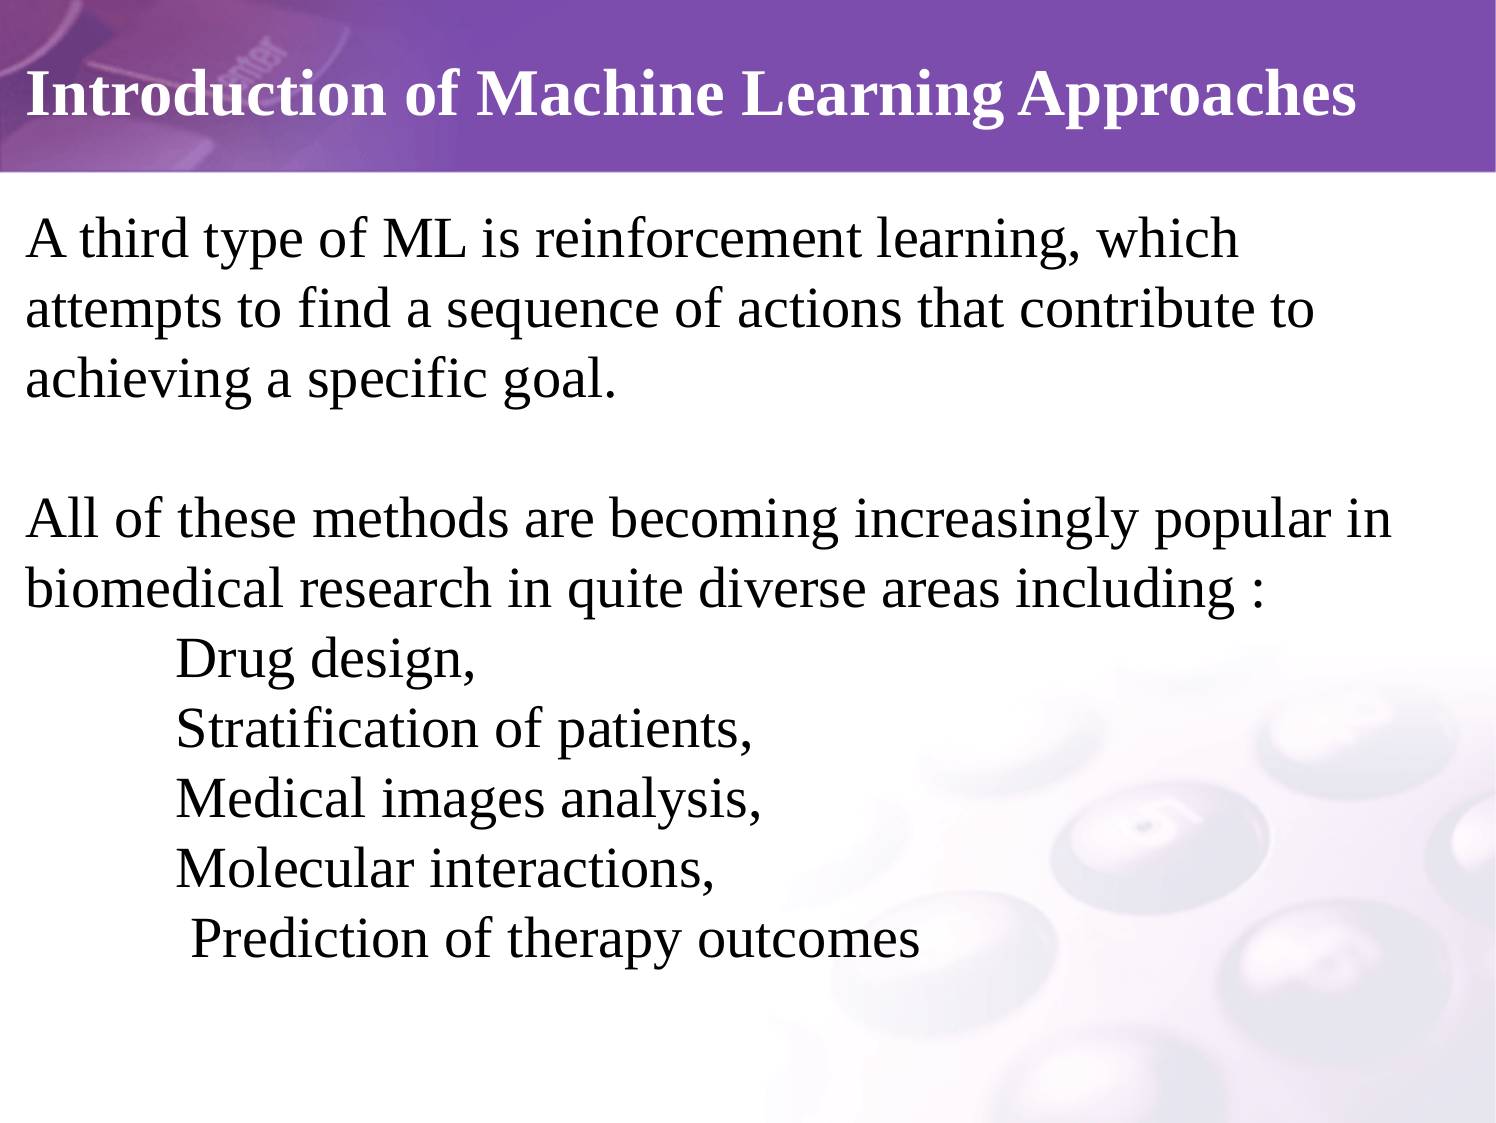

# Introduction of Machine Learning Approaches
A third type of ML is reinforcement learning, which attempts to find a sequence of actions that contribute to achieving a specific goal.

All of these methods are becoming increasingly popular in biomedical research in quite diverse areas including :
	Drug design,
	Stratification of patients,
	Medical images analysis,
	Molecular interactions,
	 Prediction of therapy outcomes